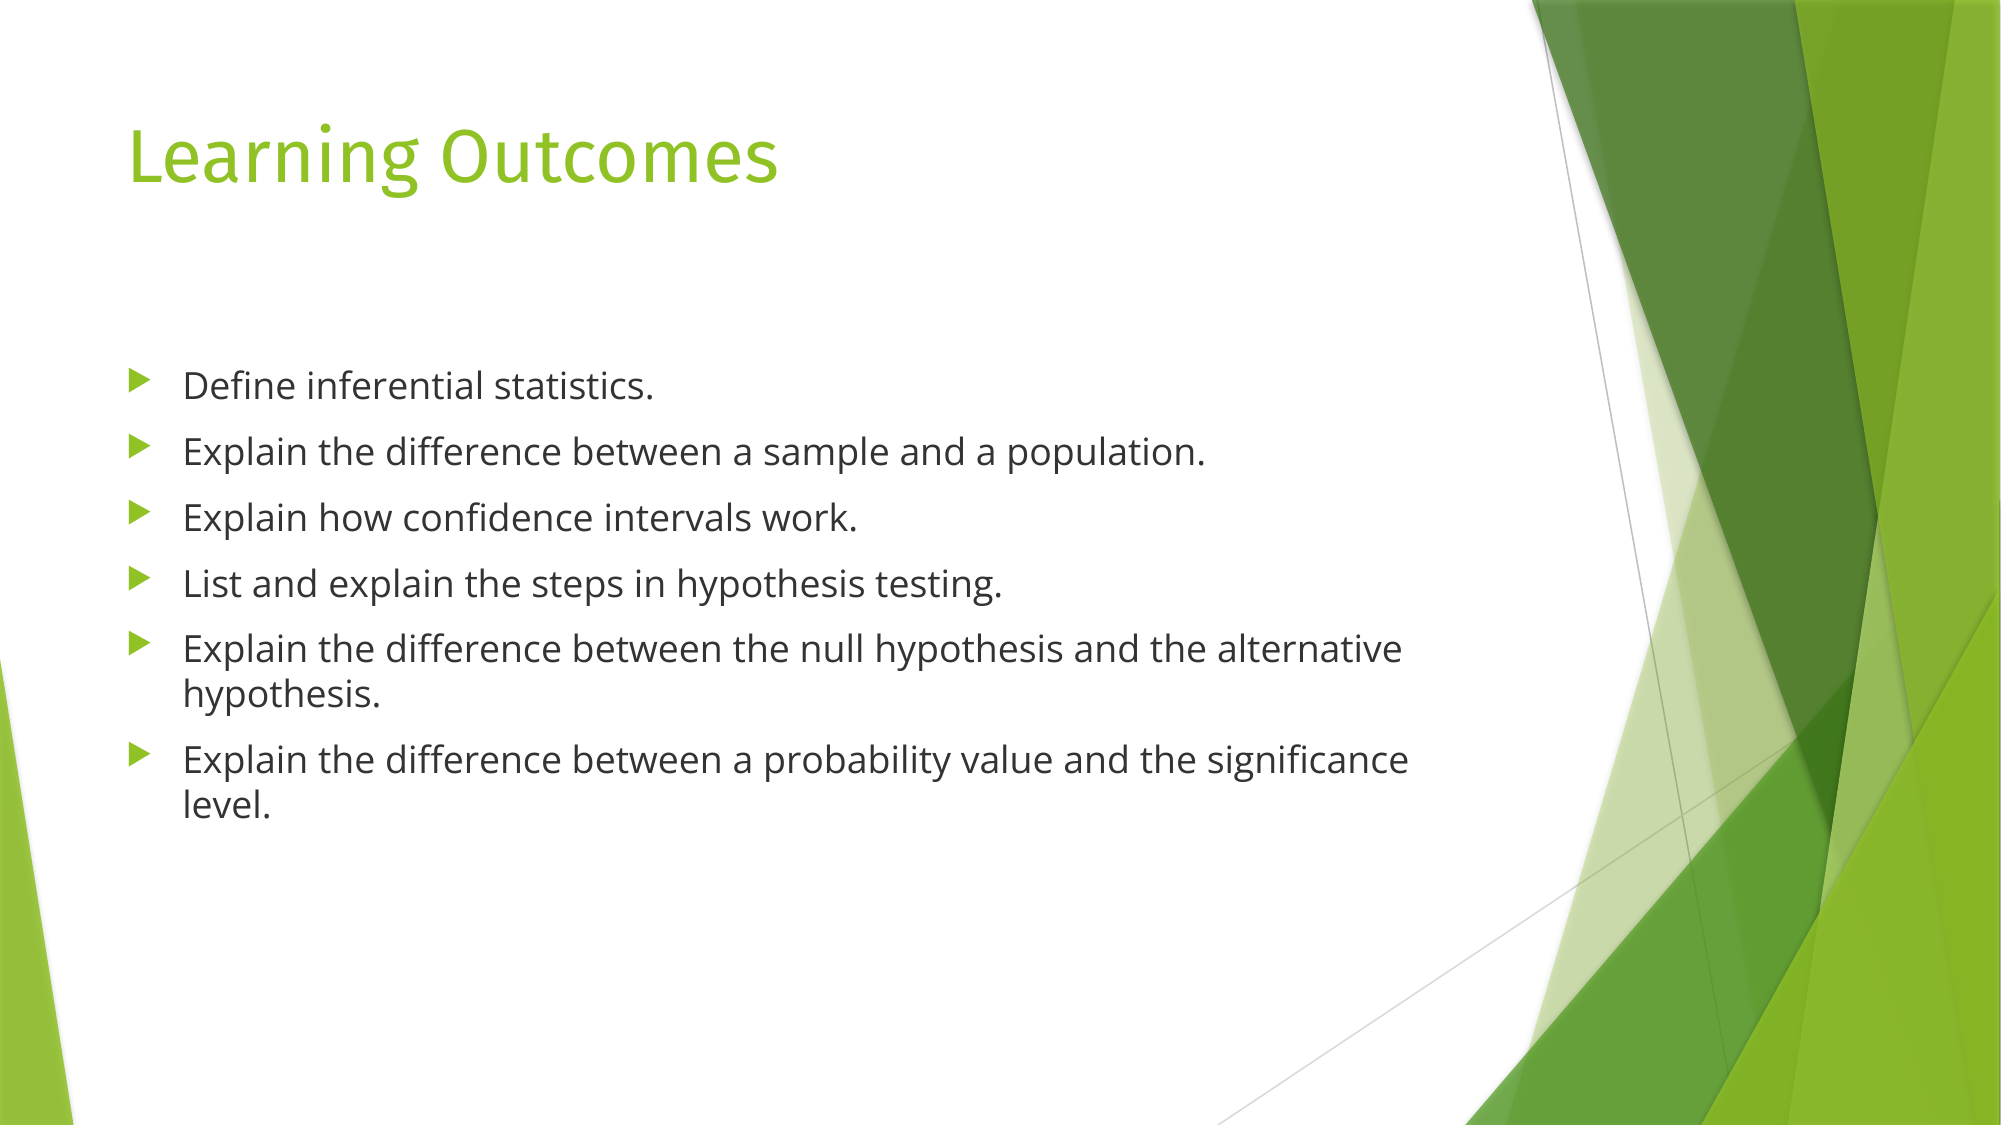

# Learning Outcomes
Define inferential statistics.
Explain the difference between a sample and a population.
Explain how confidence intervals work.
List and explain the steps in hypothesis testing.
Explain the difference between the null hypothesis and the alternative hypothesis.
Explain the difference between a probability value and the significance level.